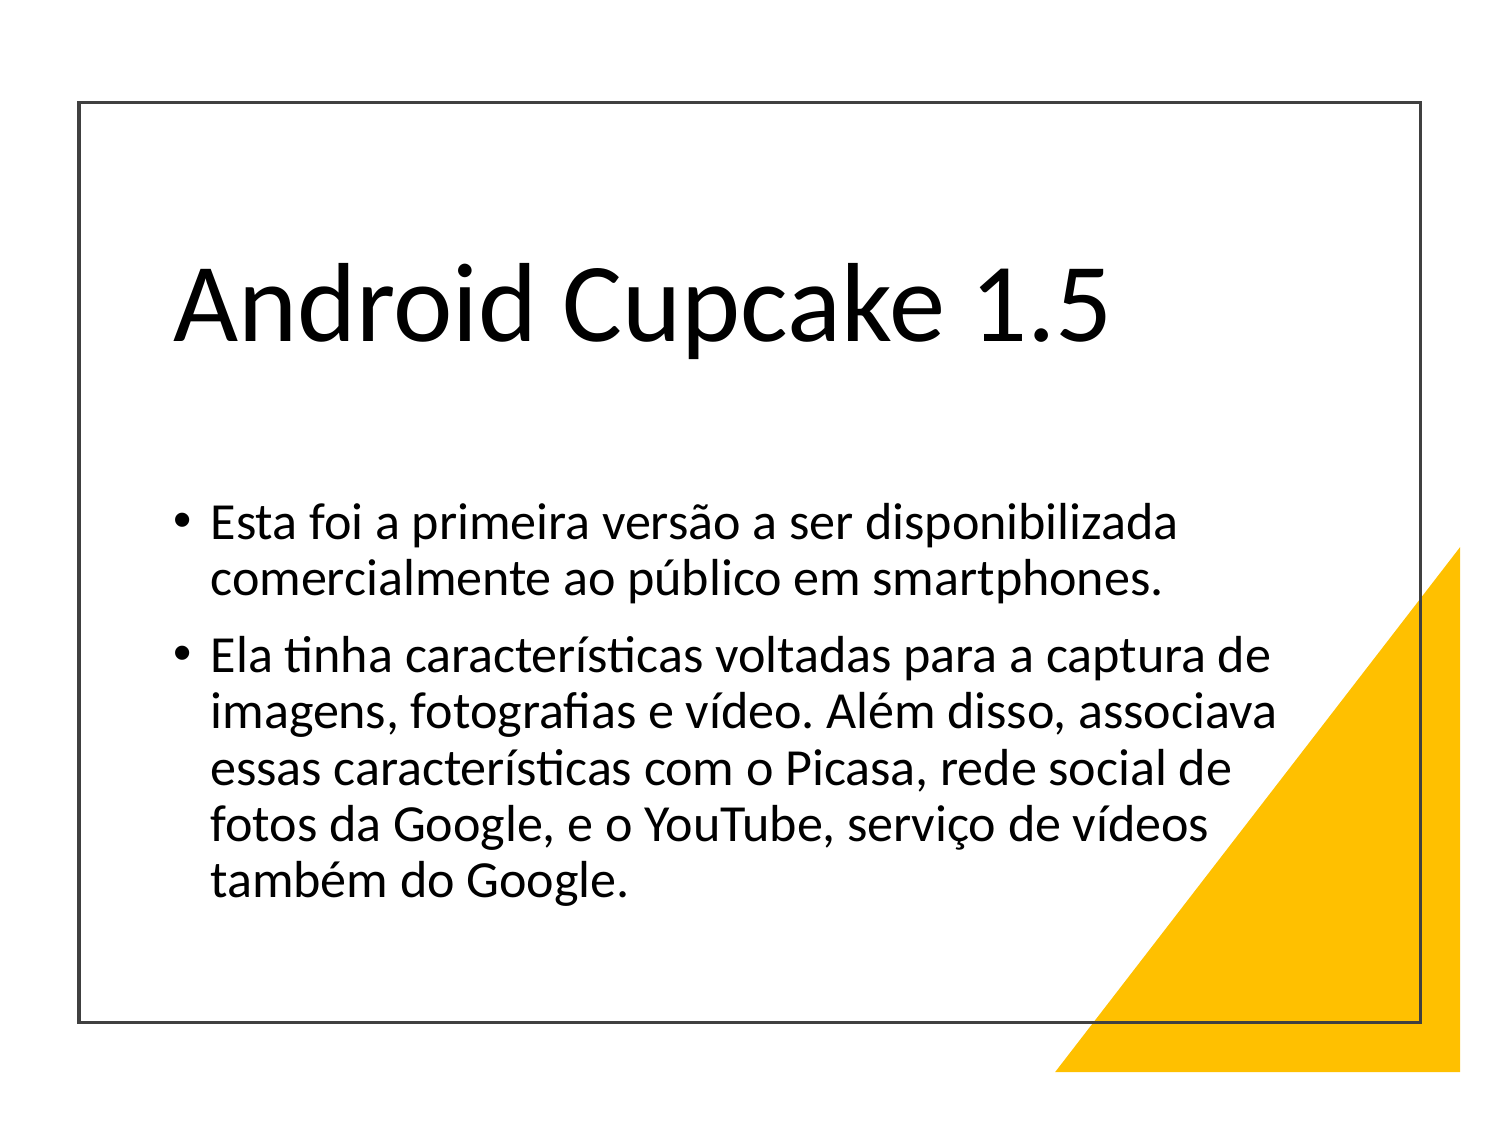

# Android Cupcake 1.5
Esta foi a primeira versão a ser disponibilizada comercialmente ao público em smartphones.
Ela tinha características voltadas para a captura de imagens, fotografias e vídeo. Além disso, associava essas características com o Picasa, rede social de fotos da Google, e o YouTube, serviço de vídeos também do Google.